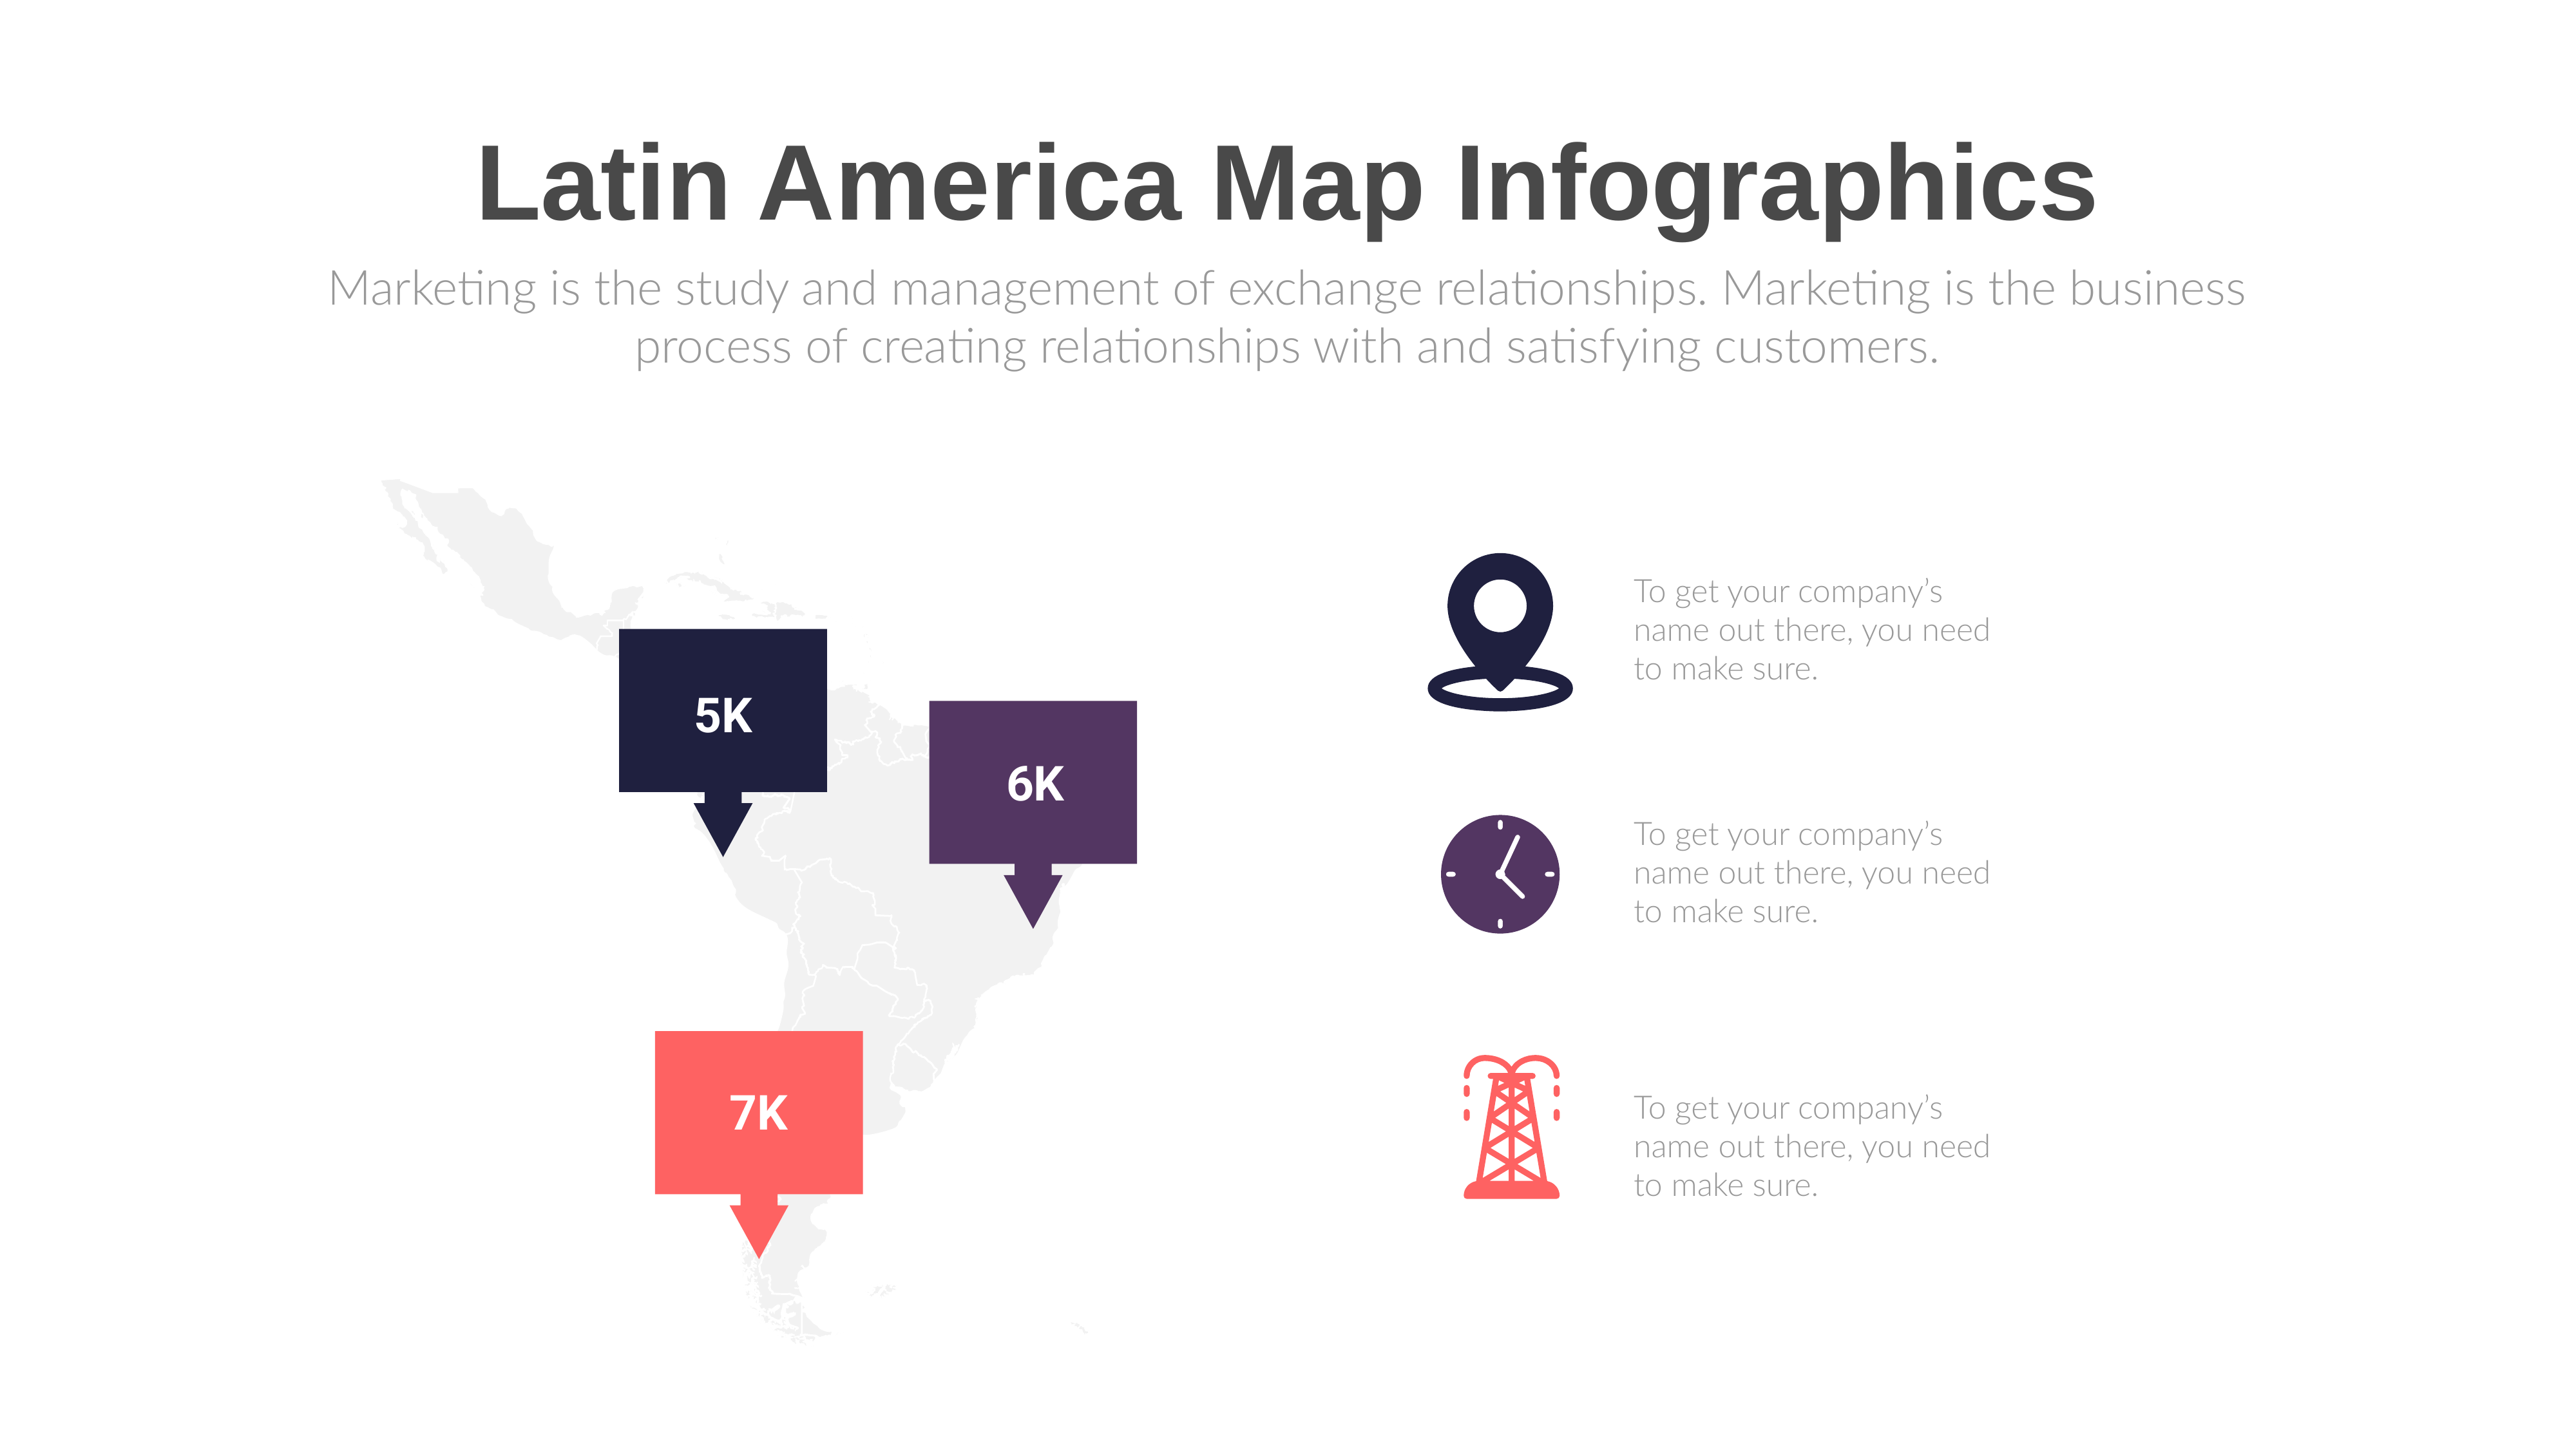

Latin America Map Infographics
Marketing is the study and management of exchange relationships. Marketing is the business process of creating relationships with and satisfying customers.

To get your company’s name out there, you need to make sure.

5K

6K
To get your company’s name out there, you need to make sure.

7K
To get your company’s name out there, you need to make sure.